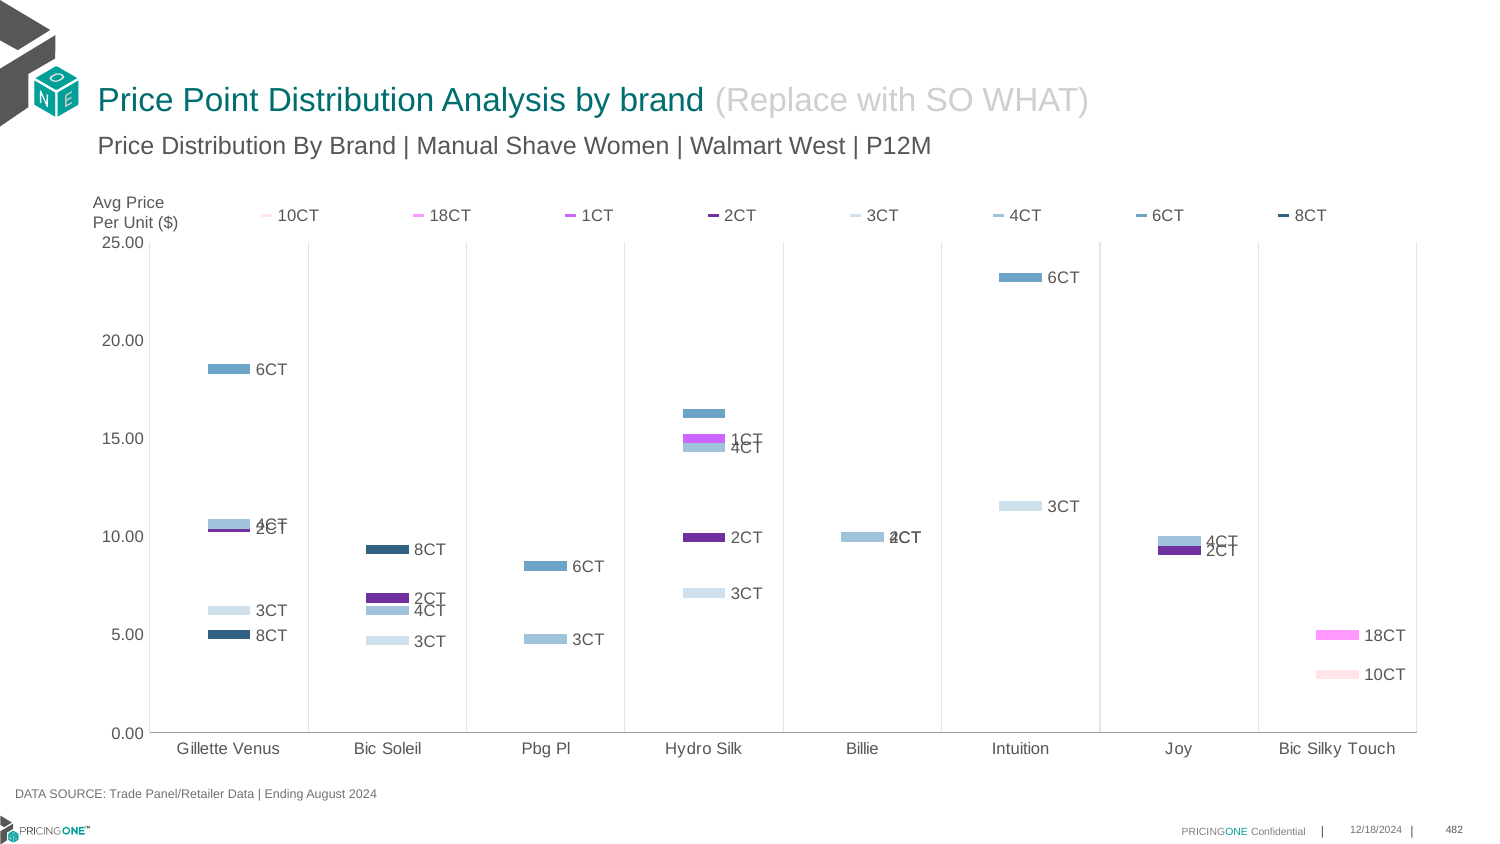

# Price Point Distribution Analysis by brand (Replace with SO WHAT)
Price Distribution By Brand | Manual Shave Women | Walmart West | P12M

### Chart

| Category | 10CT | 18CT | 1CT | 2CT | 3CT | 4CT | 6CT | 8CT |
|---|---|---|---|---|---|---|---|---|
| Gillette Venus | None | None | None | 10.436041380516095 | 6.222059572089681 | 10.63137170761168 | 18.527210198567914 | 4.991920546916824 |
| Bic Soleil | None | None | None | 6.864693508506477 | 4.682712057693429 | 6.23909920751076 | None | 9.341065622228792 |
| Pbg Pl | None | None | None | None | 4.784920105315286 | 4.7720341506998905 | 8.498878693499776 | None |
| Hydro Silk | None | None | 14.964459988342076 | 9.952661623427856 | 7.121929894637801 | 14.519231720385788 | 16.246300848833435 | None |
| Billie | None | None | None | 9.932879319218202 | None | 9.970668722066872 | None | None |
| Intuition | None | None | None | None | 11.552596170125554 | None | 23.189585028478437 | None |
| Joy | None | None | None | 9.28493815305697 | None | 9.76407626140894 | None | None |
| Bic Silky Touch | 2.9700705538222465 | 4.977630389845121 | None | None | None | None | None | None |
Avg Price
Per Unit ($)
DATA SOURCE: Trade Panel/Retailer Data | Ending August 2024
12/18/2024
482